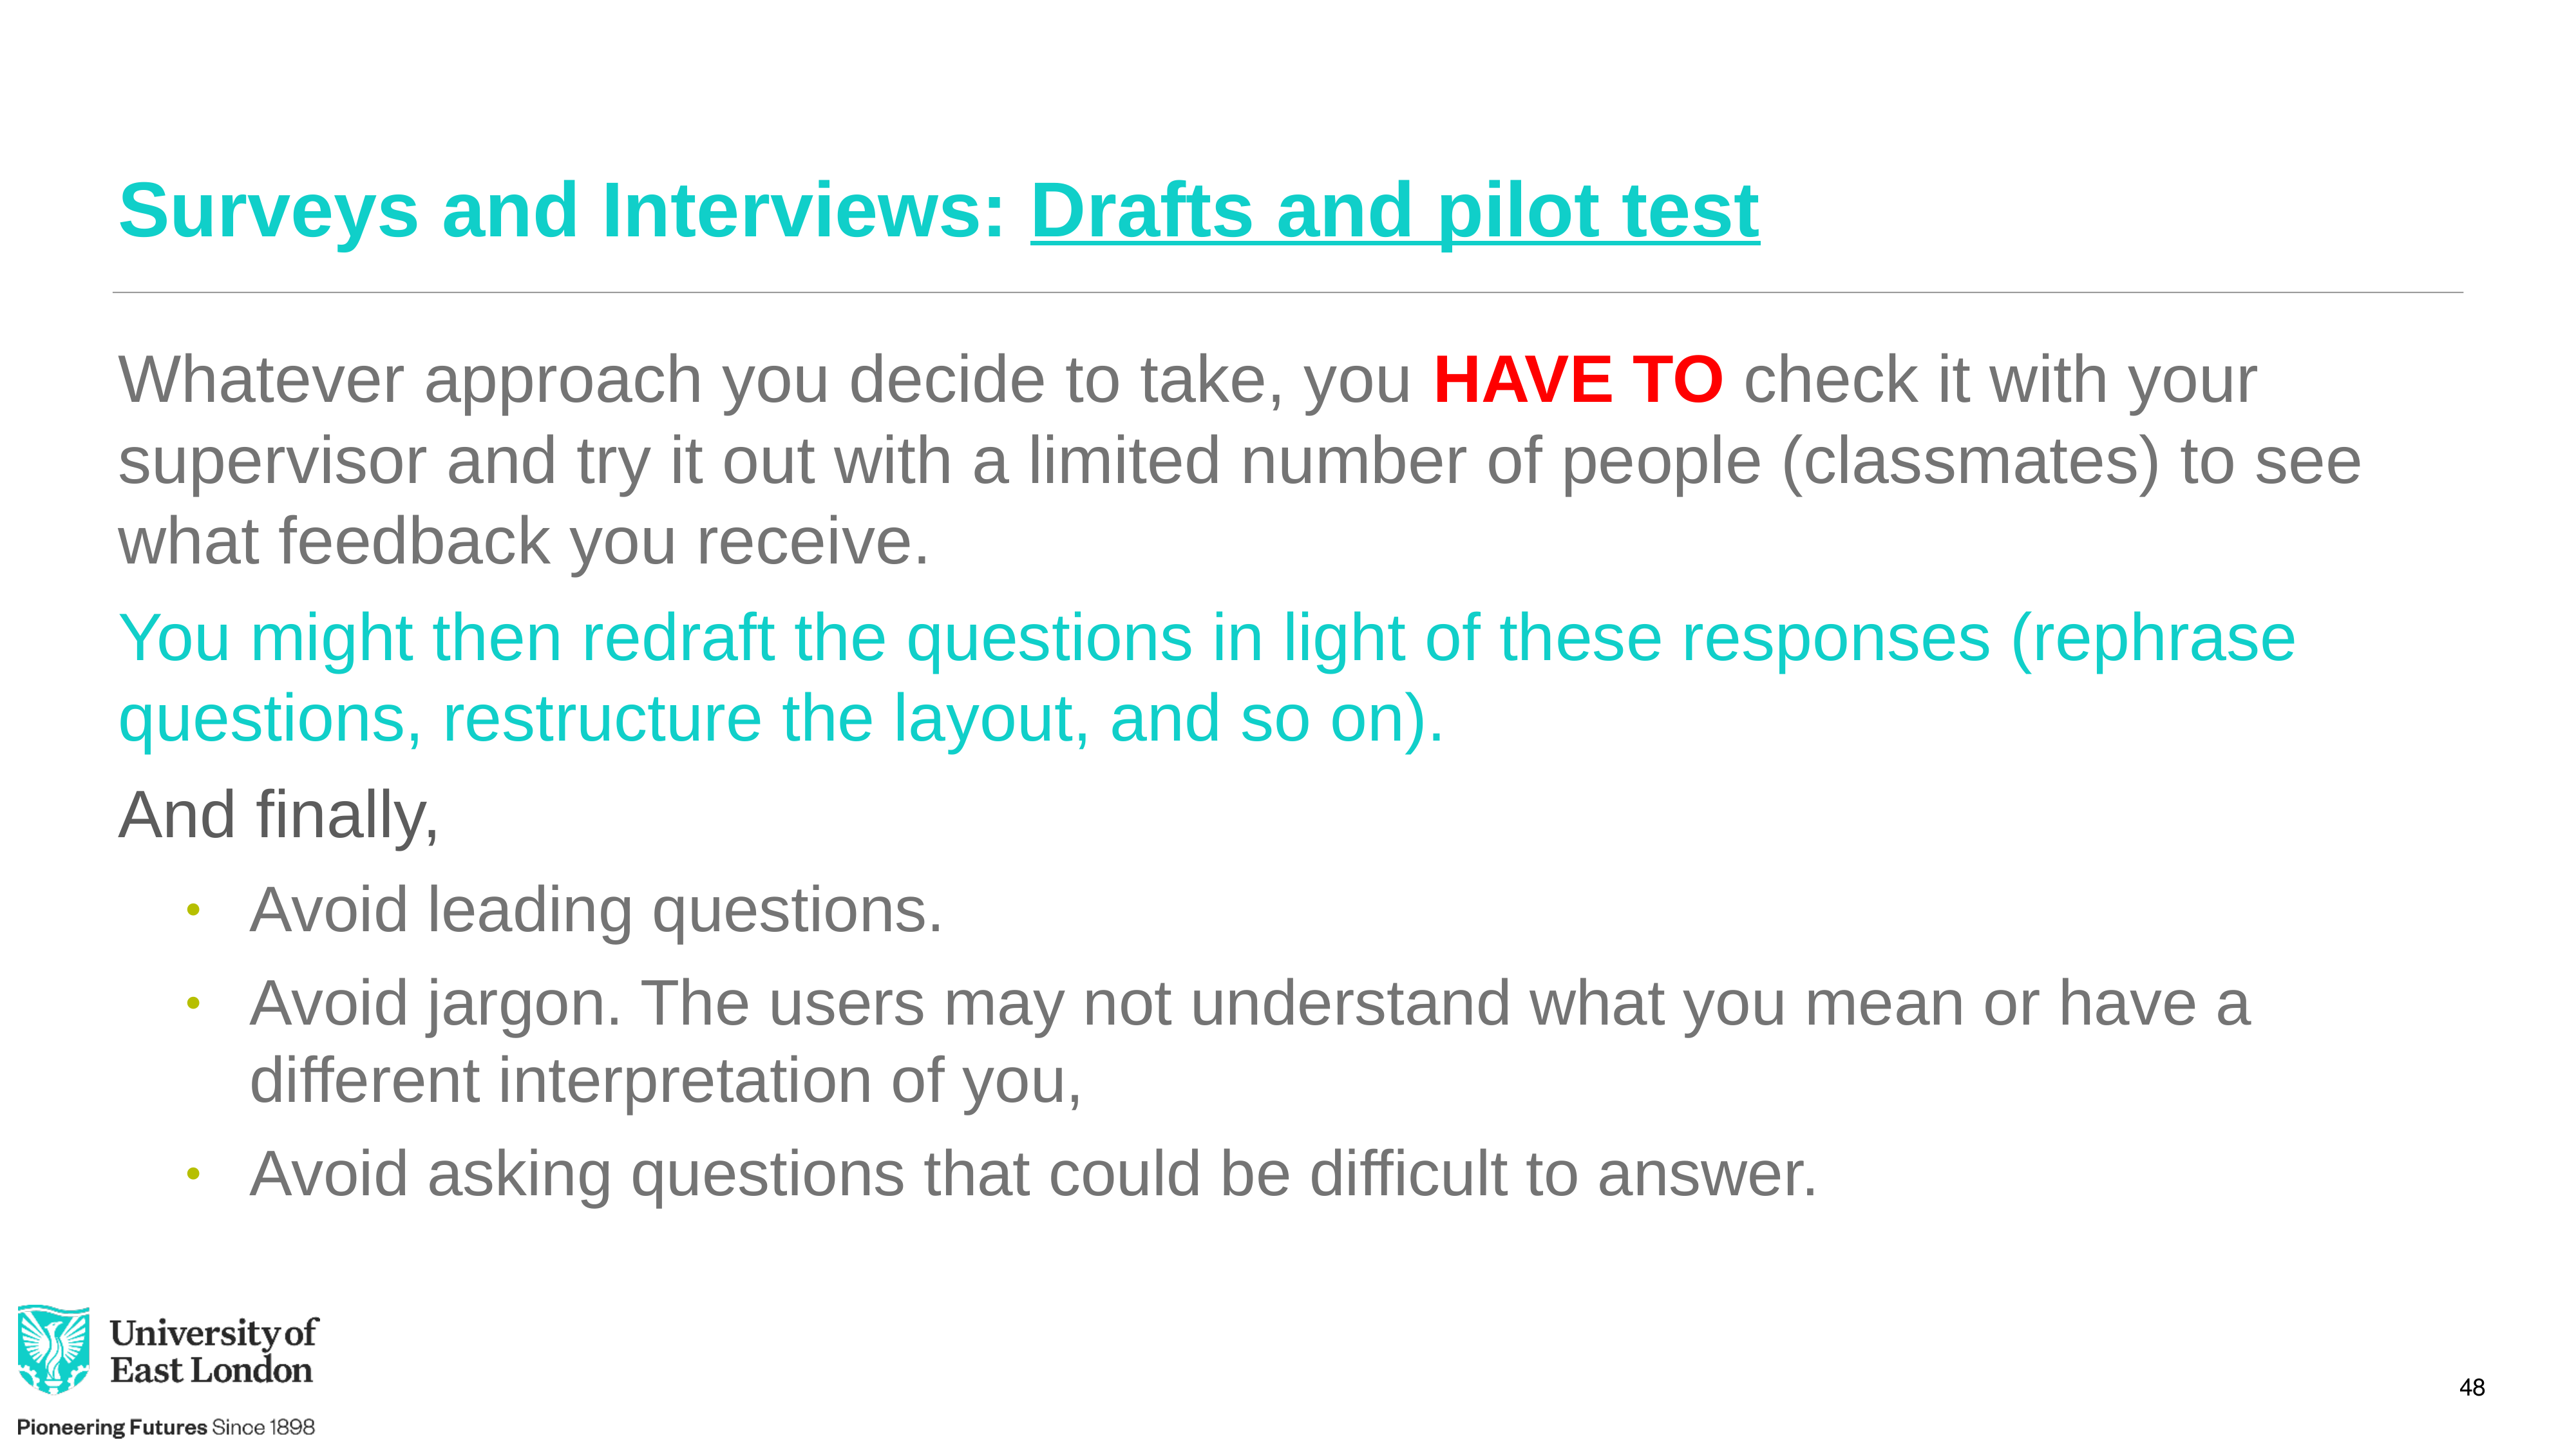

# Surveys and Interviews: Drafts and pilot test
Whatever approach you decide to take, you HAVE TO check it with your supervisor and try it out with a limited number of people (classmates) to see what feedback you receive.
You might then redraft the questions in light of these responses (rephrase questions, restructure the layout, and so on).
And finally,
Avoid leading questions.
Avoid jargon. The users may not understand what you mean or have a different interpretation of you,
Avoid asking questions that could be difficult to answer.
48